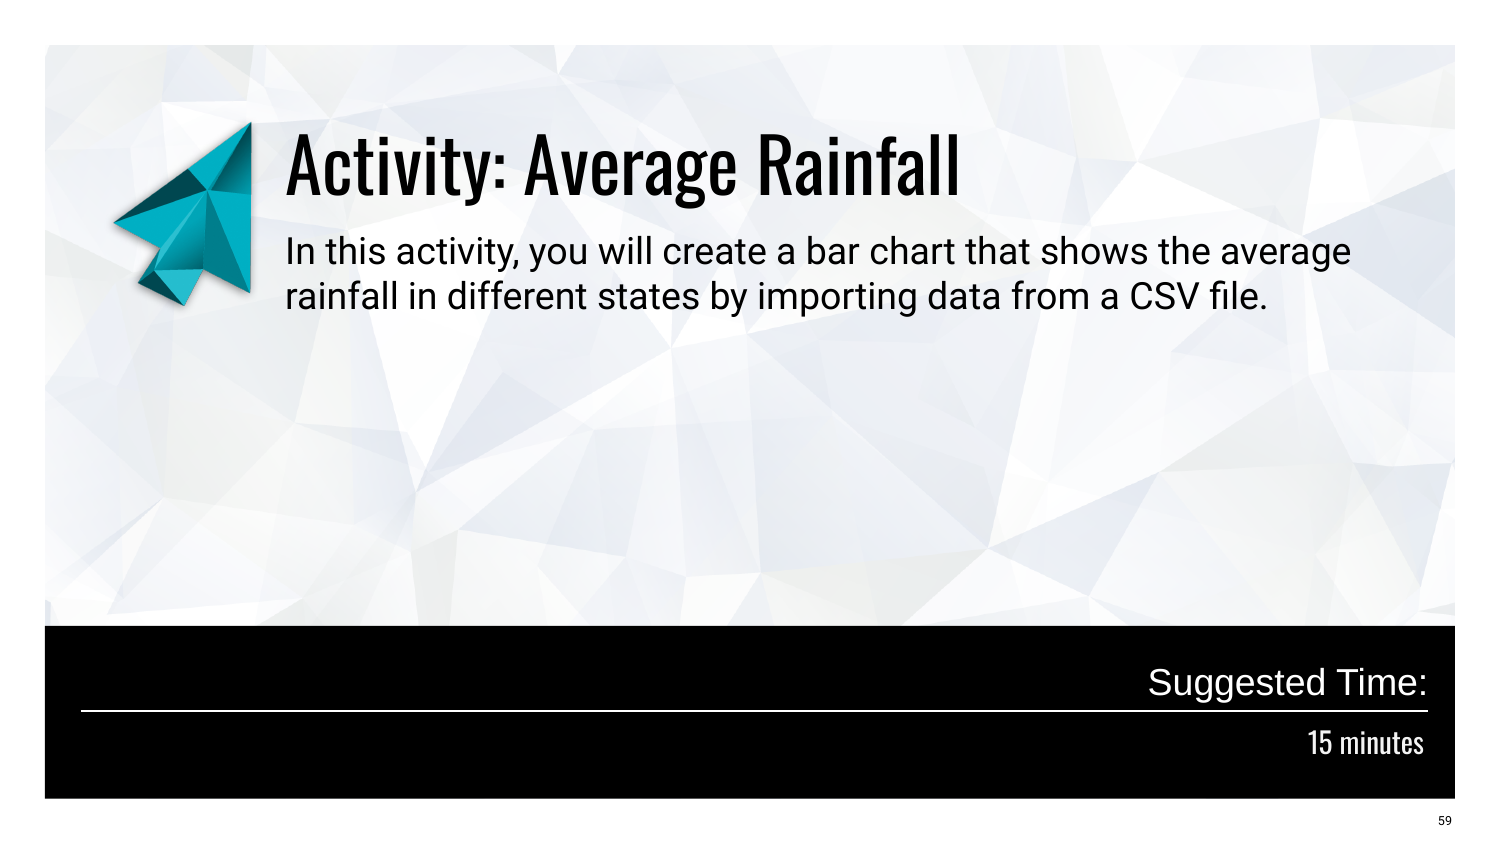

# Activity: Average Rainfall
In this activity, you will create a bar chart that shows the average rainfall in different states by importing data from a CSV file.

15 minutes